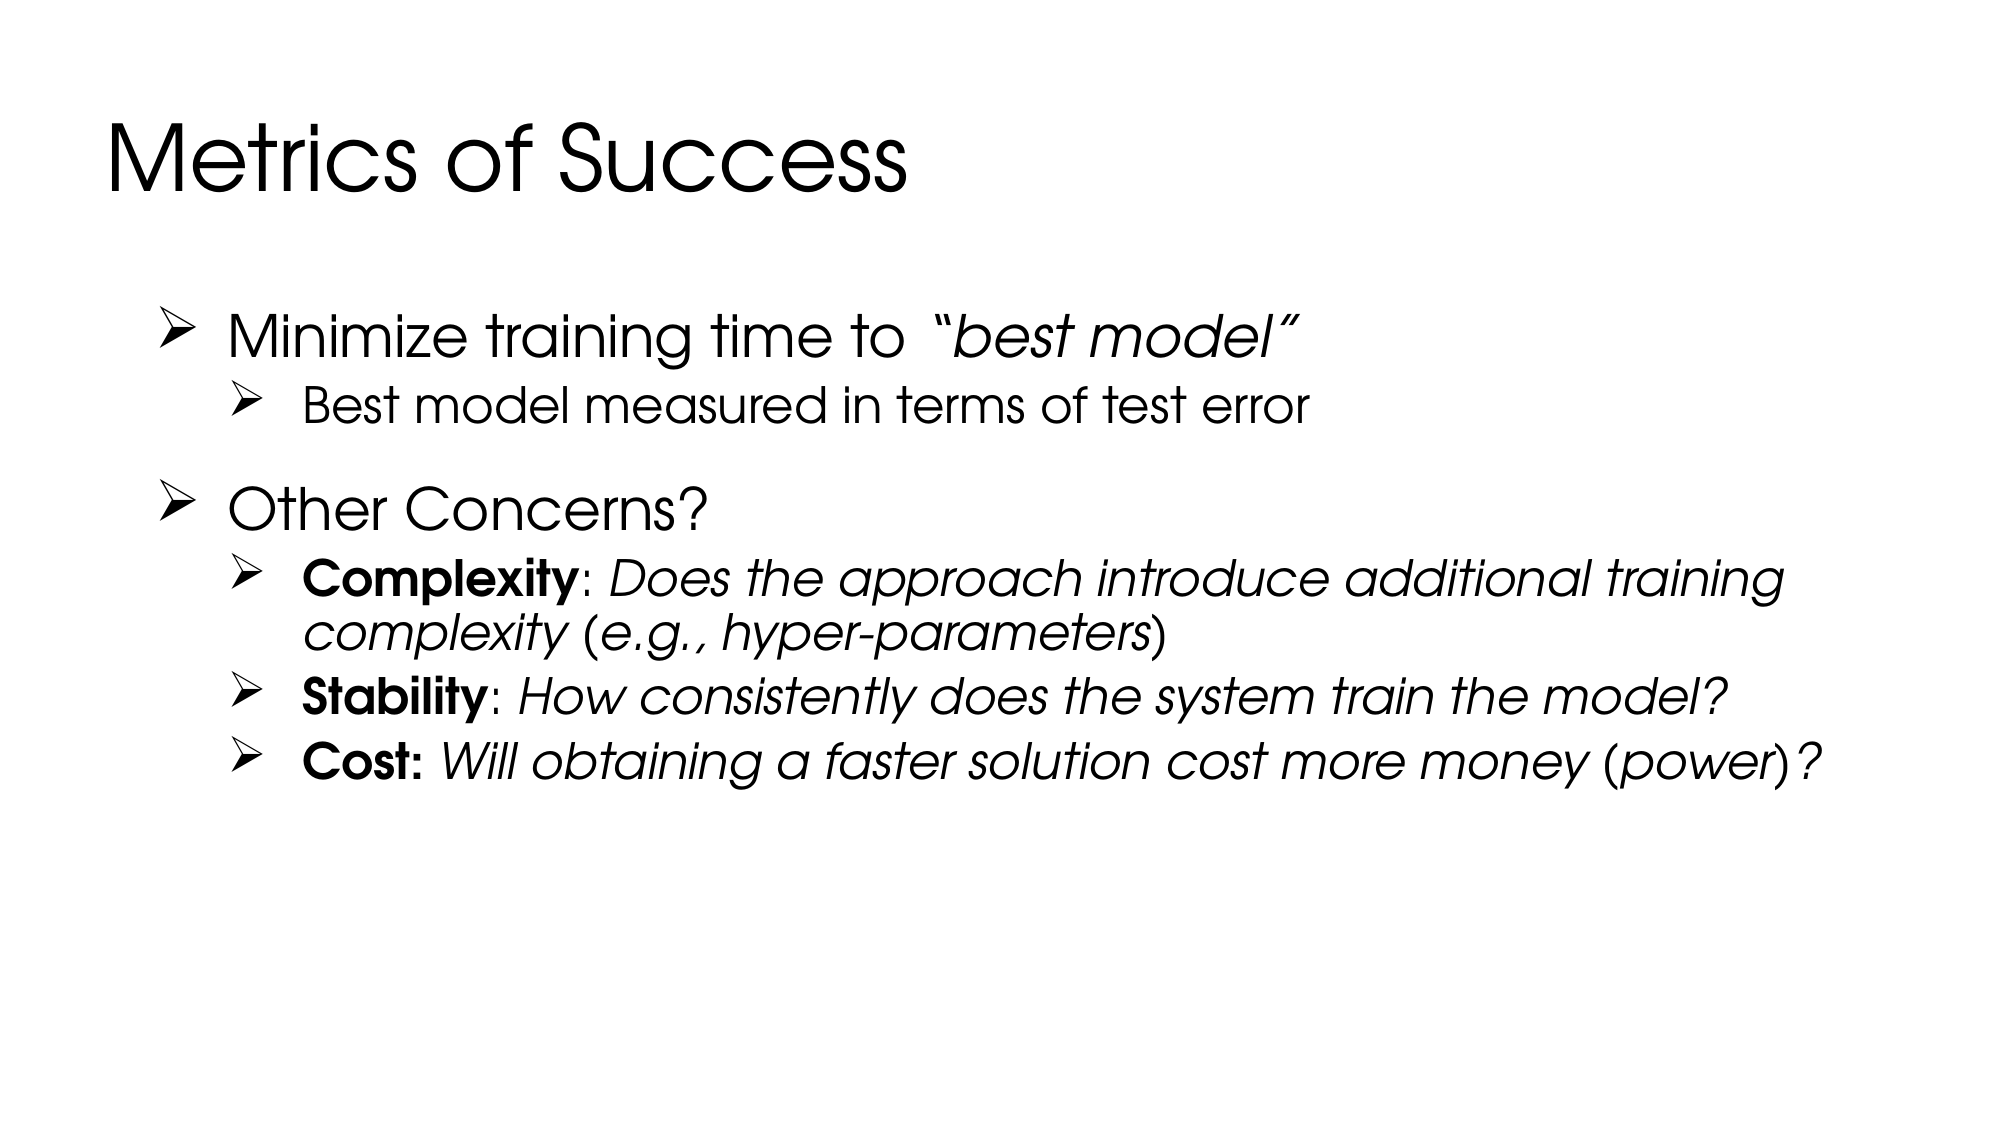

# Metrics of Success
Minimize training time to “best model”
Best model measured in terms of test error
Other Concerns?
Complexity: Does the approach introduce additional training complexity (e.g., hyper-parameters)
Stability: How consistently does the system train the model?
Cost: Will obtaining a faster solution cost more money (power)?